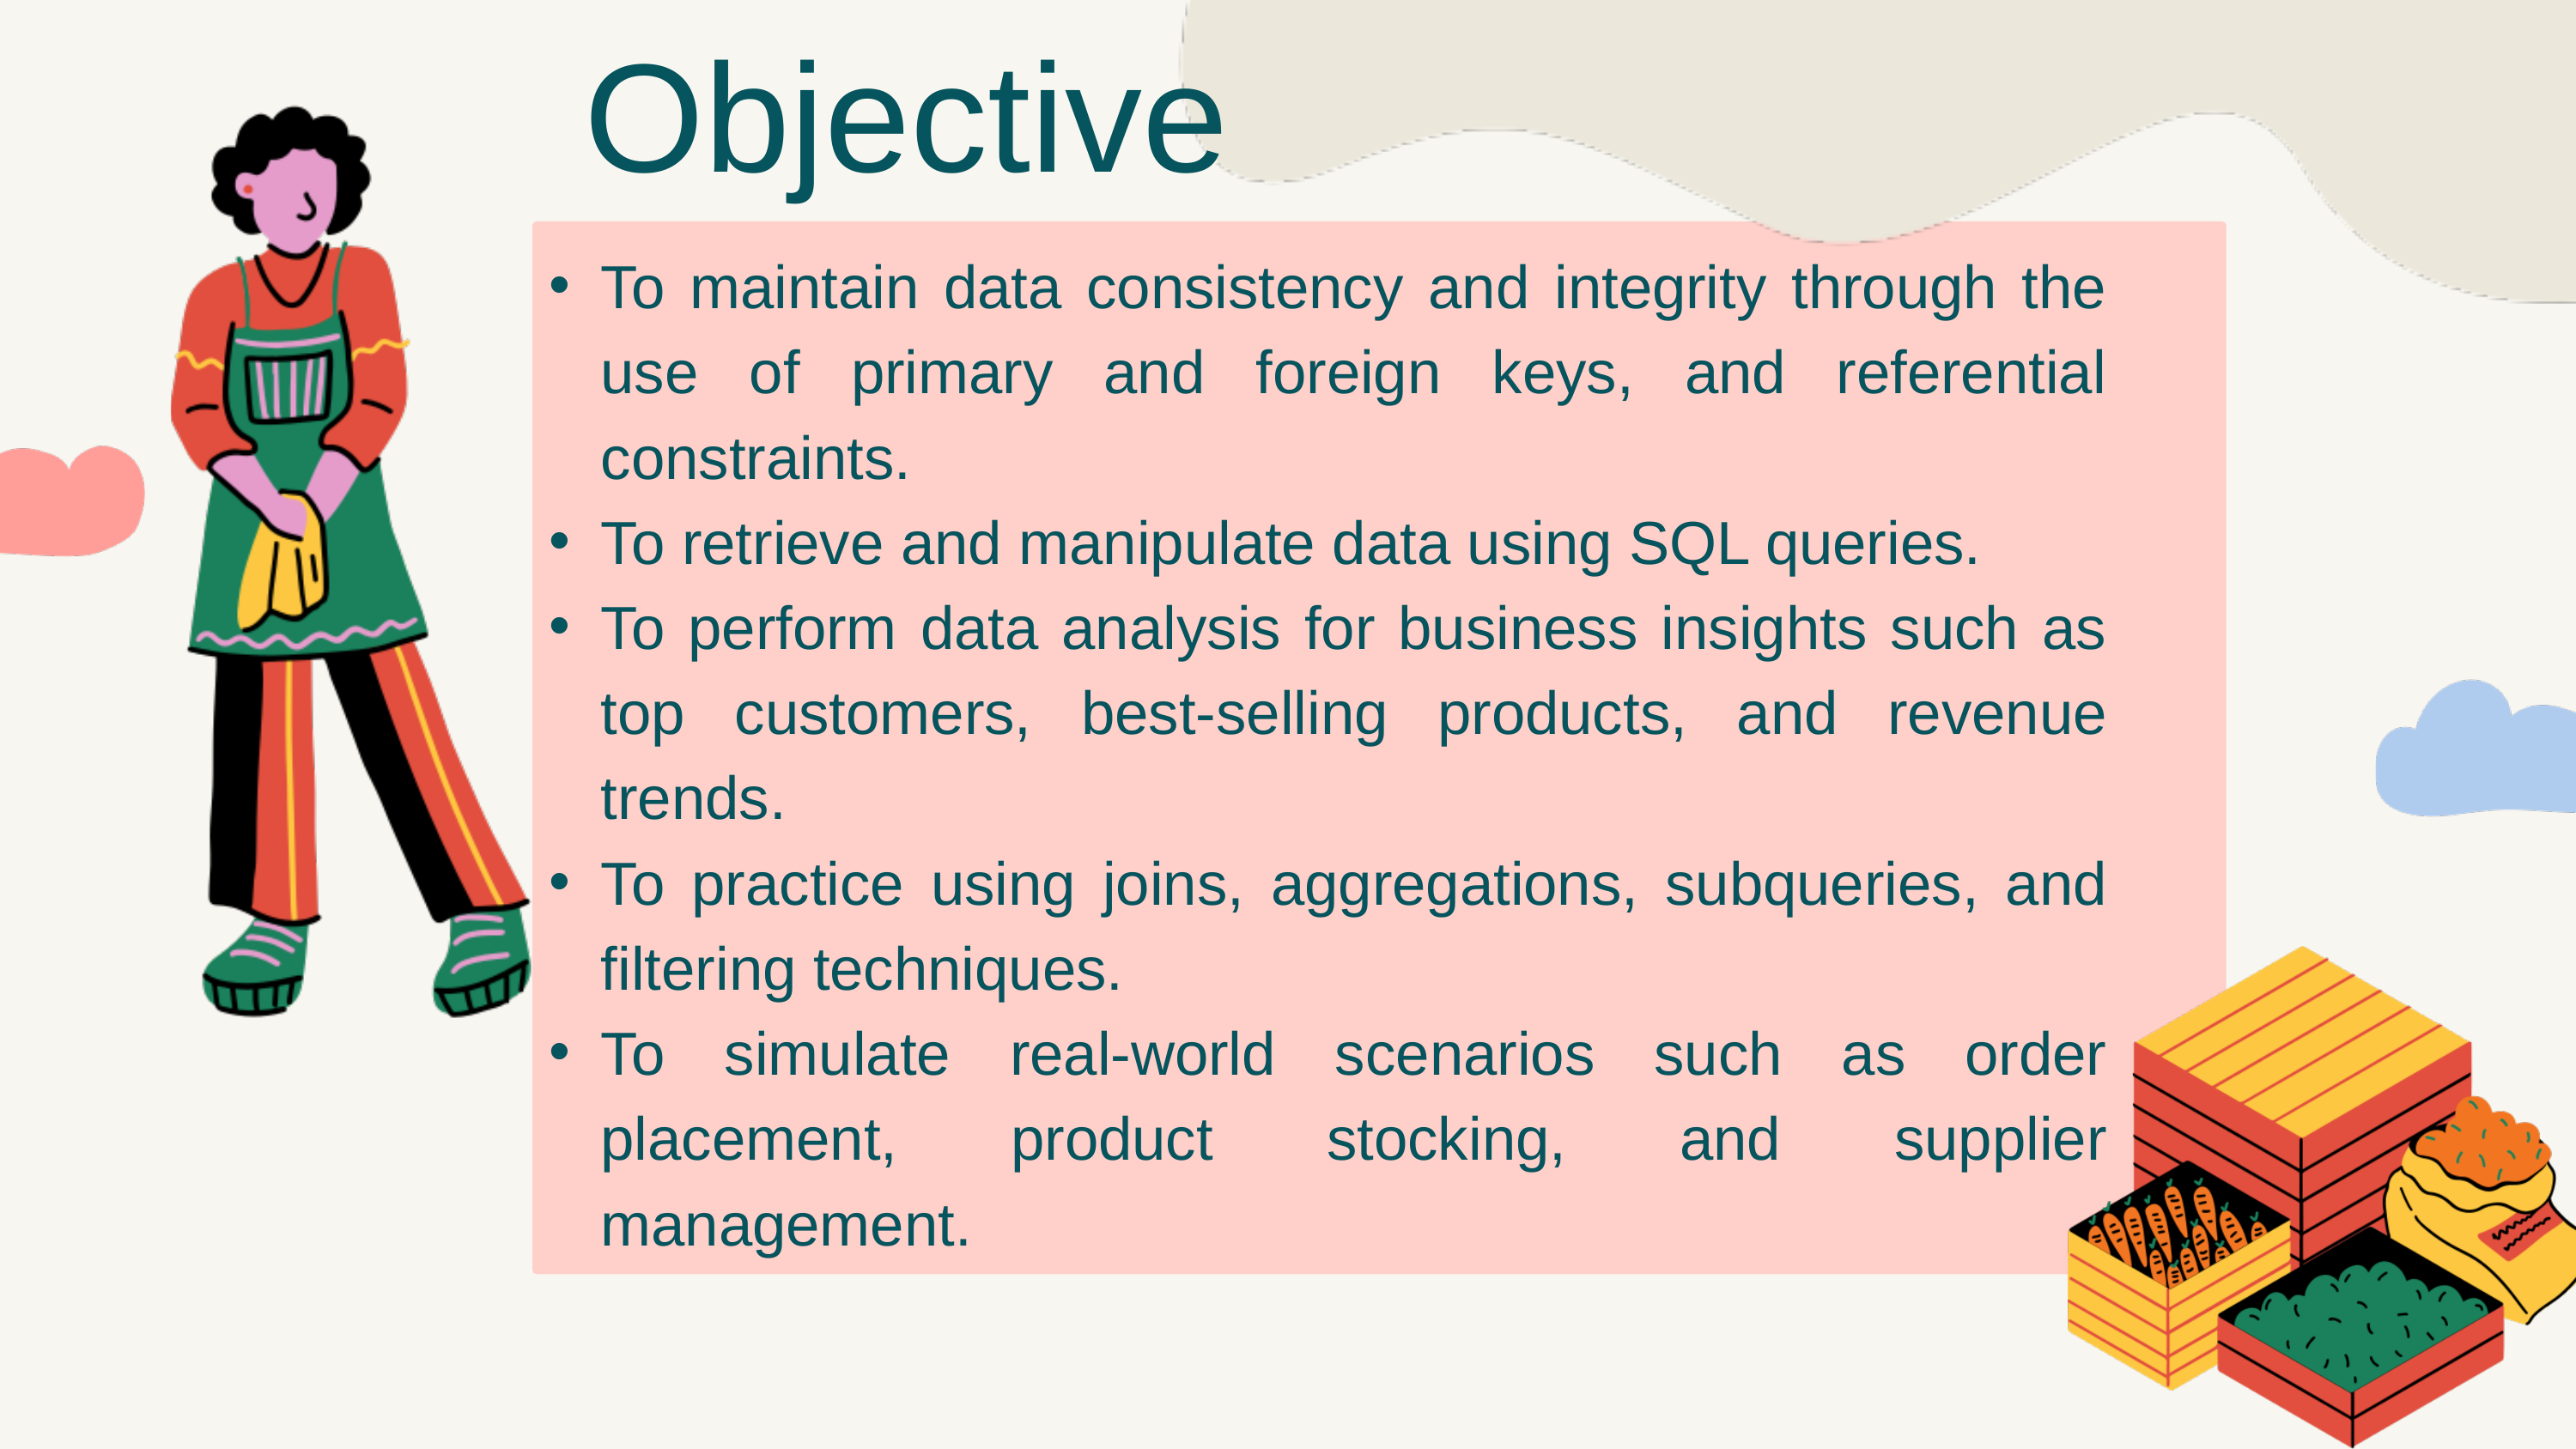

Objective

To maintain data consistency and integrity through the use of primary and foreign keys, and referential constraints.
To retrieve and manipulate data using SQL queries.
To perform data analysis for business insights such as top customers, best-selling products, and revenue trends.
To practice using joins, aggregations, subqueries, and filtering techniques.
To simulate real-world scenarios such as order placement, product stocking, and supplier management.